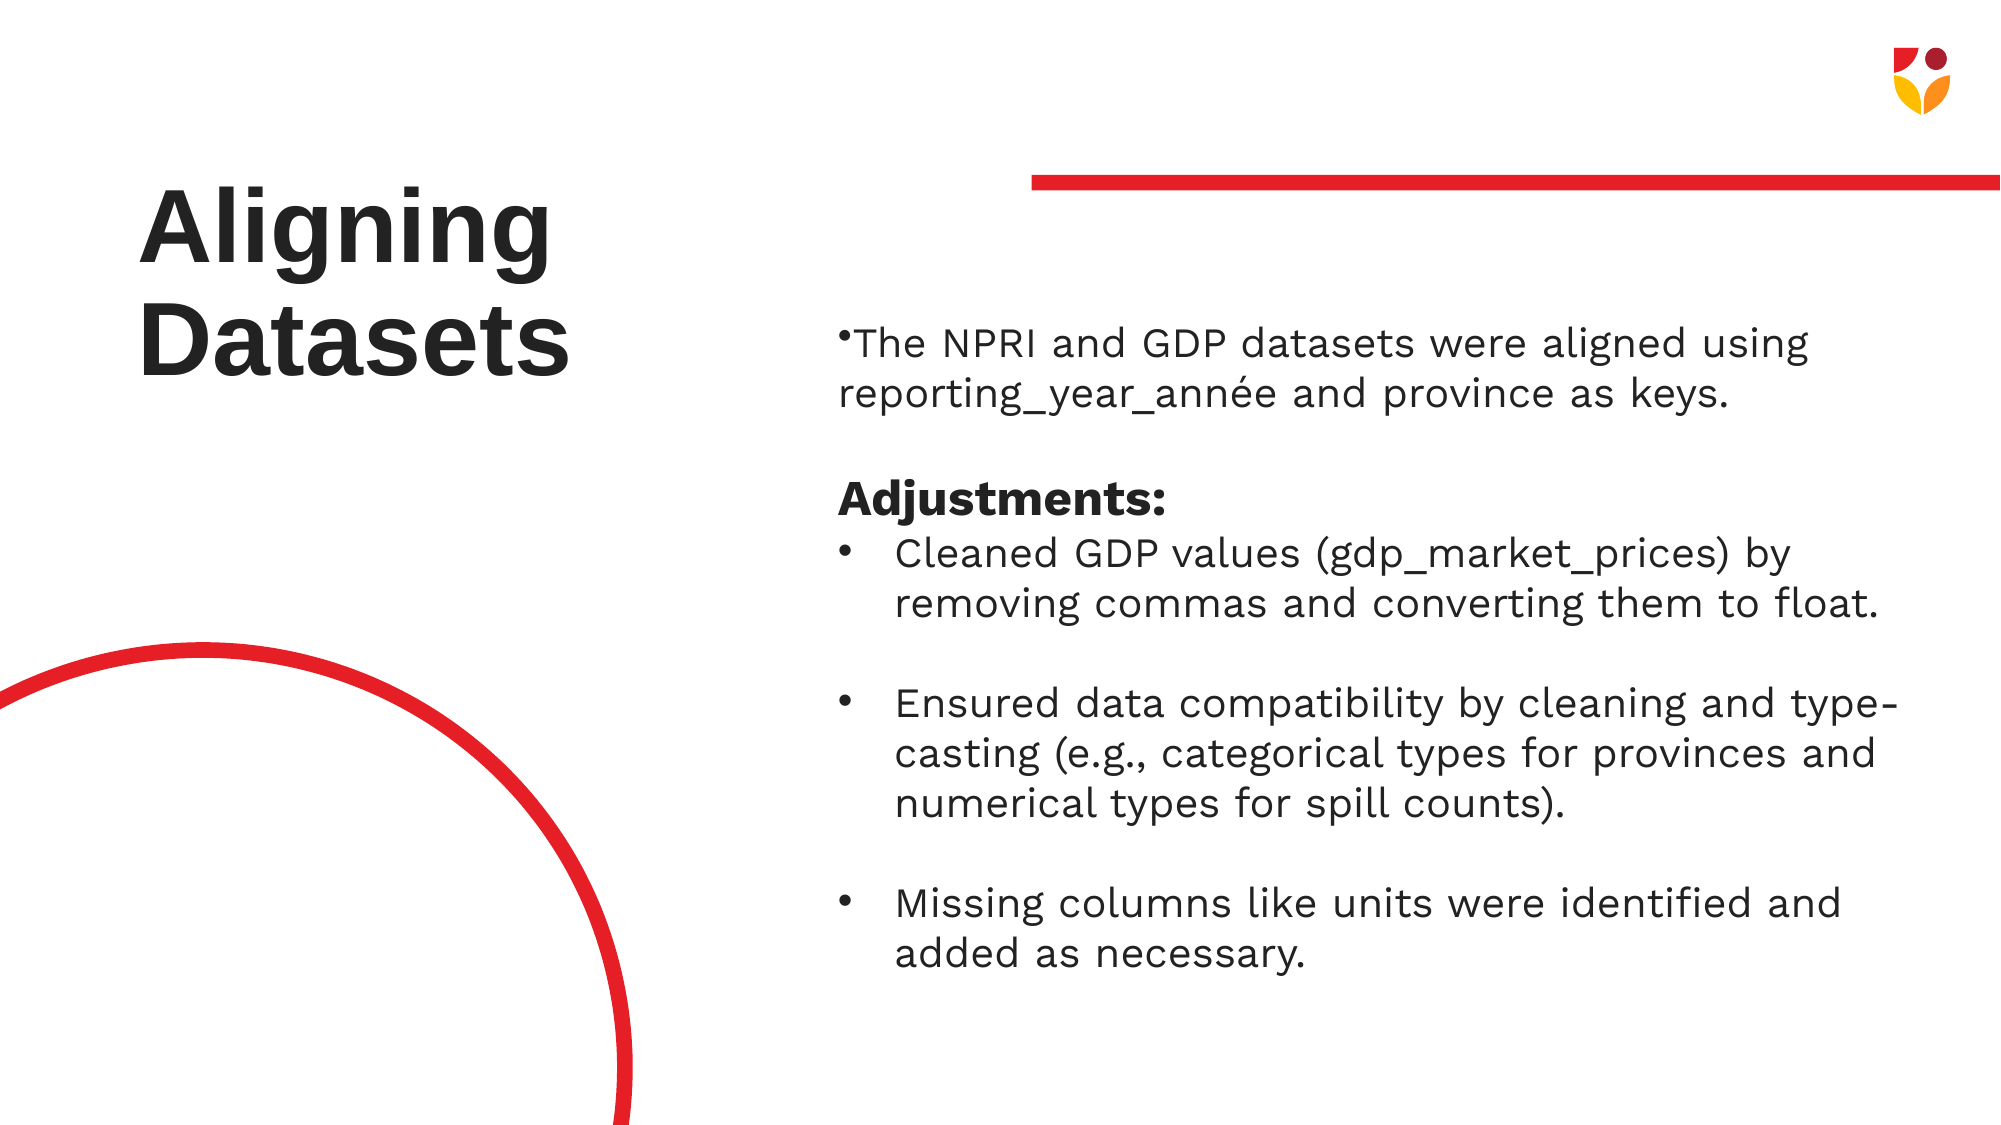

# Aligning Datasets

The NPRI and GDP datasets were aligned using reporting_year_année and province as keys.

Adjustments:
Cleaned GDP values (gdp_market_prices) by removing commas and converting them to float.

Ensured data compatibility by cleaning and type-casting (e.g., categorical types for provinces and numerical types for spill counts).

Missing columns like units were identified and added as necessary.